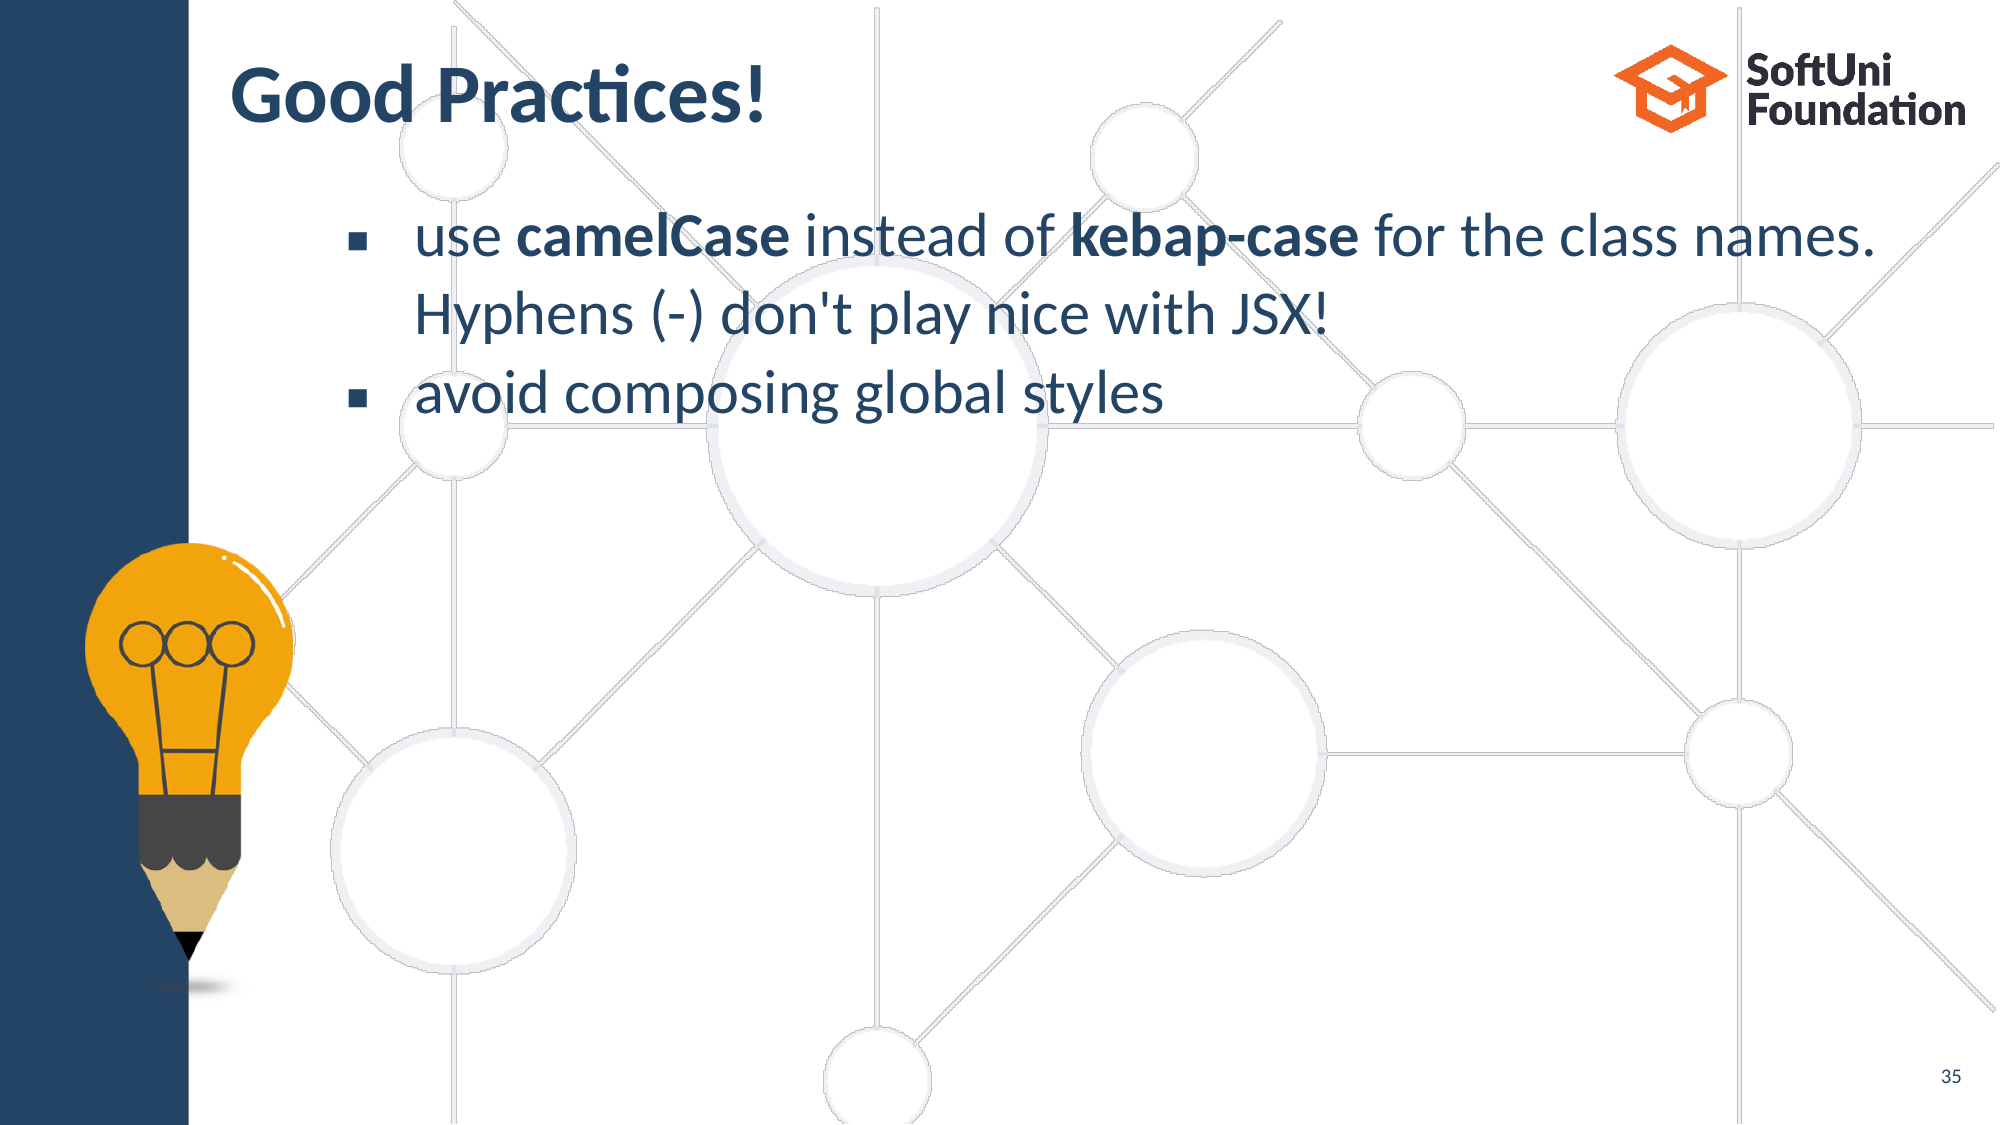

# Good Practices!
use camelCase instead of kebap-case for the class names. Hyphens (-) don't play nice with JSX!
avoid composing global styles

35